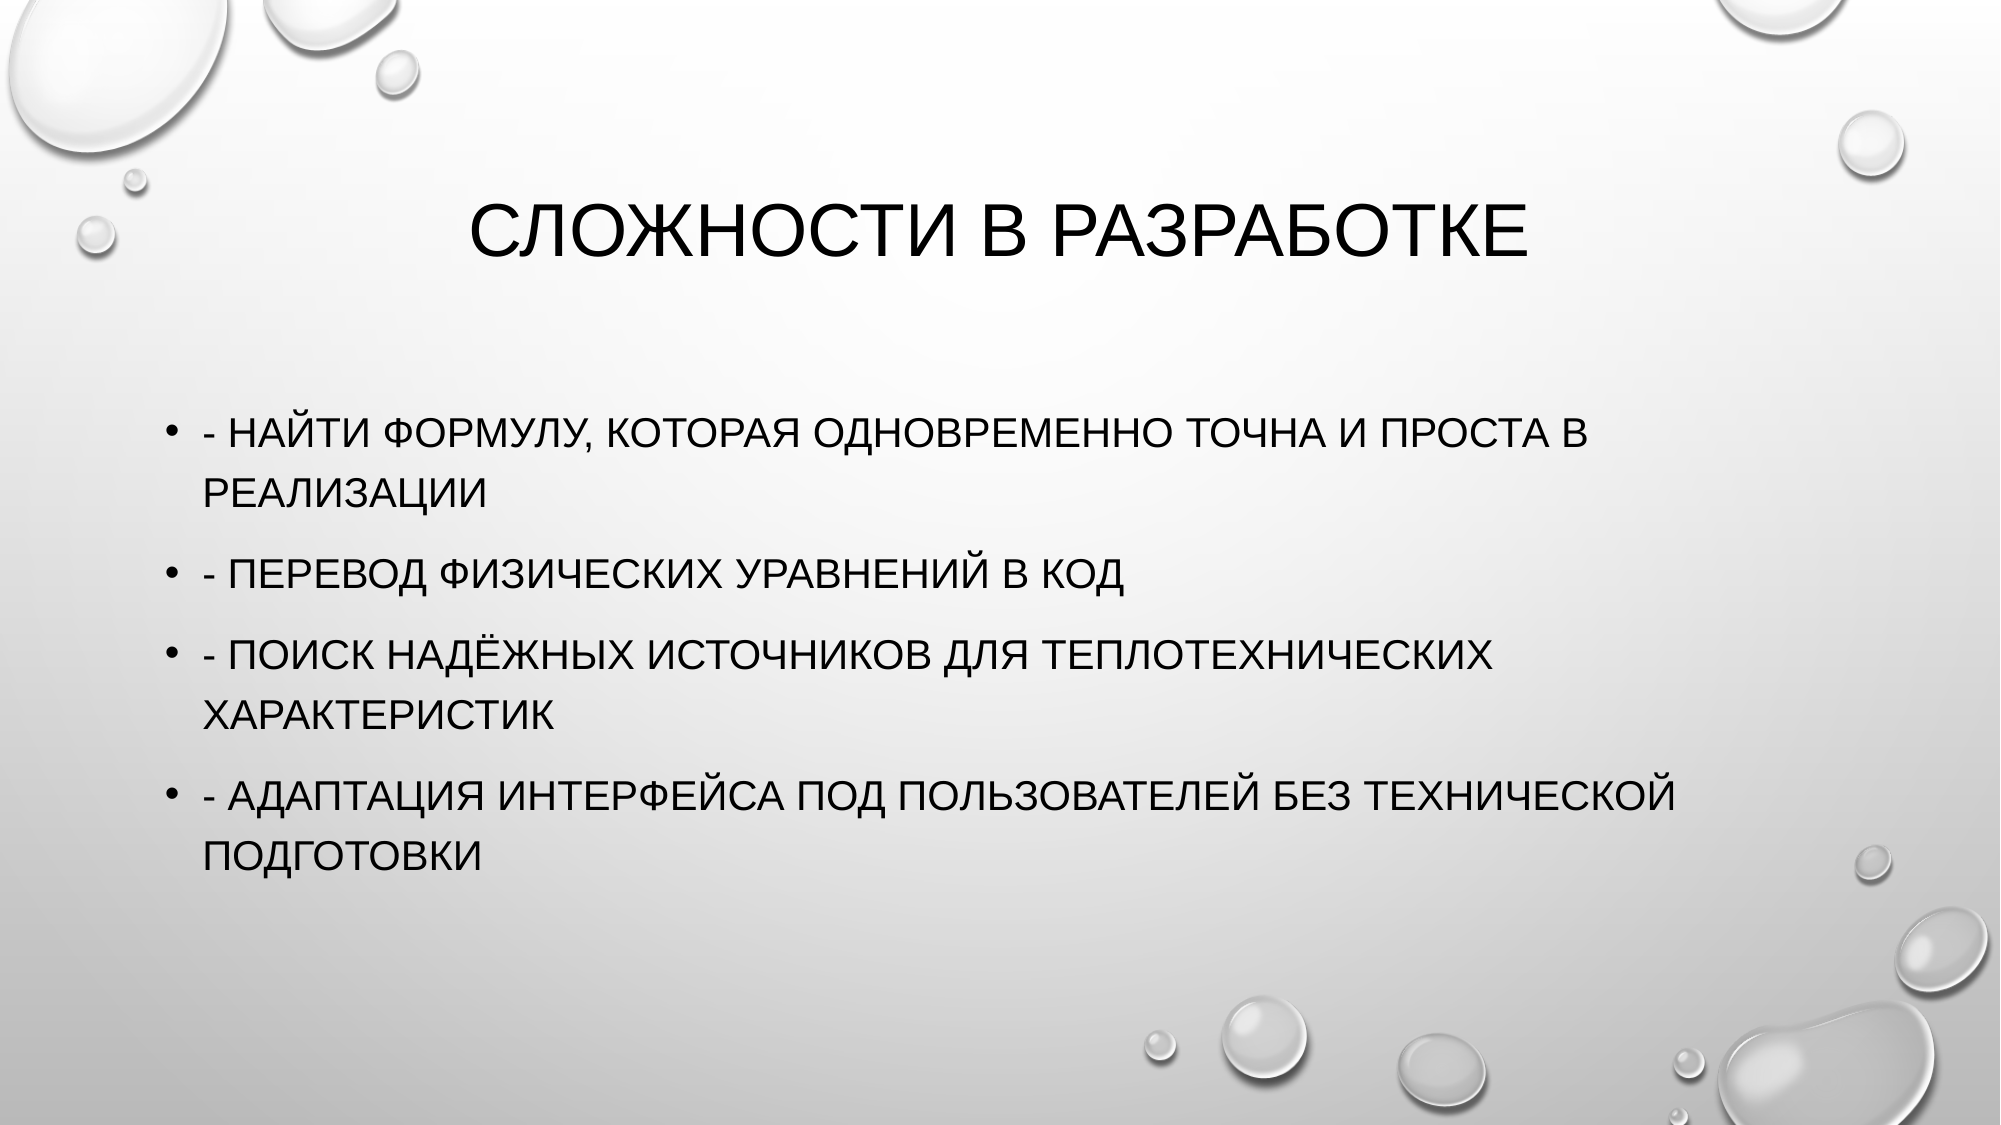

# Сложности в разработке
- Найти формулу, которая одновременно точна и проста в реализации
- Перевод физических уравнений в код
- Поиск надёжных источников для теплотехнических характеристик
- Адаптация интерфейса под пользователей без технической подготовки